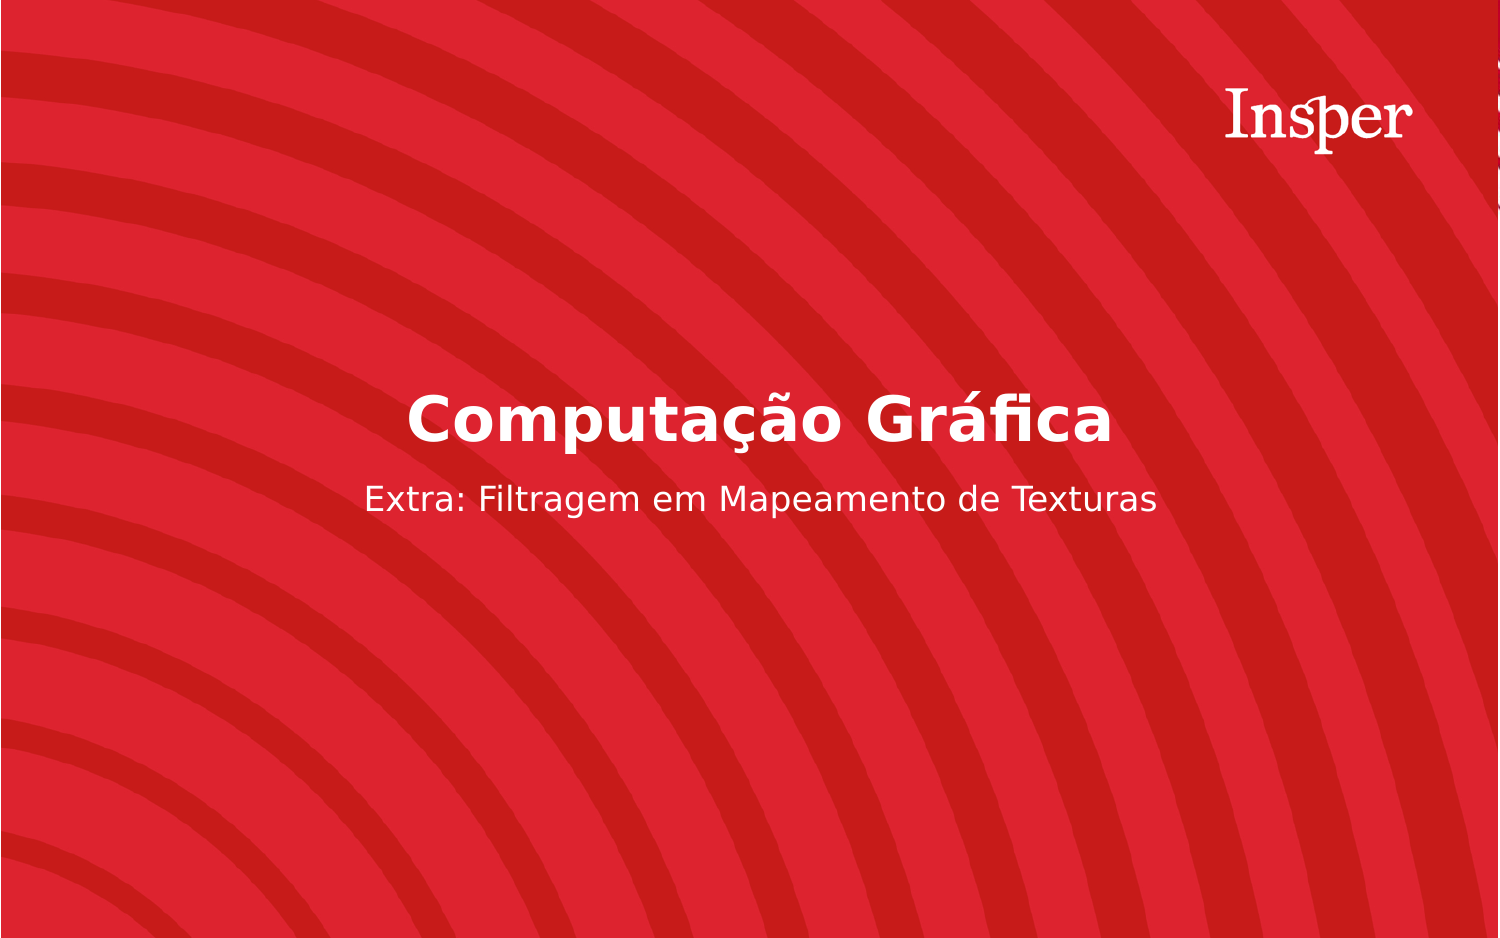

Computação Gráfica
Extra: Filtragem em Mapeamento de Texturas